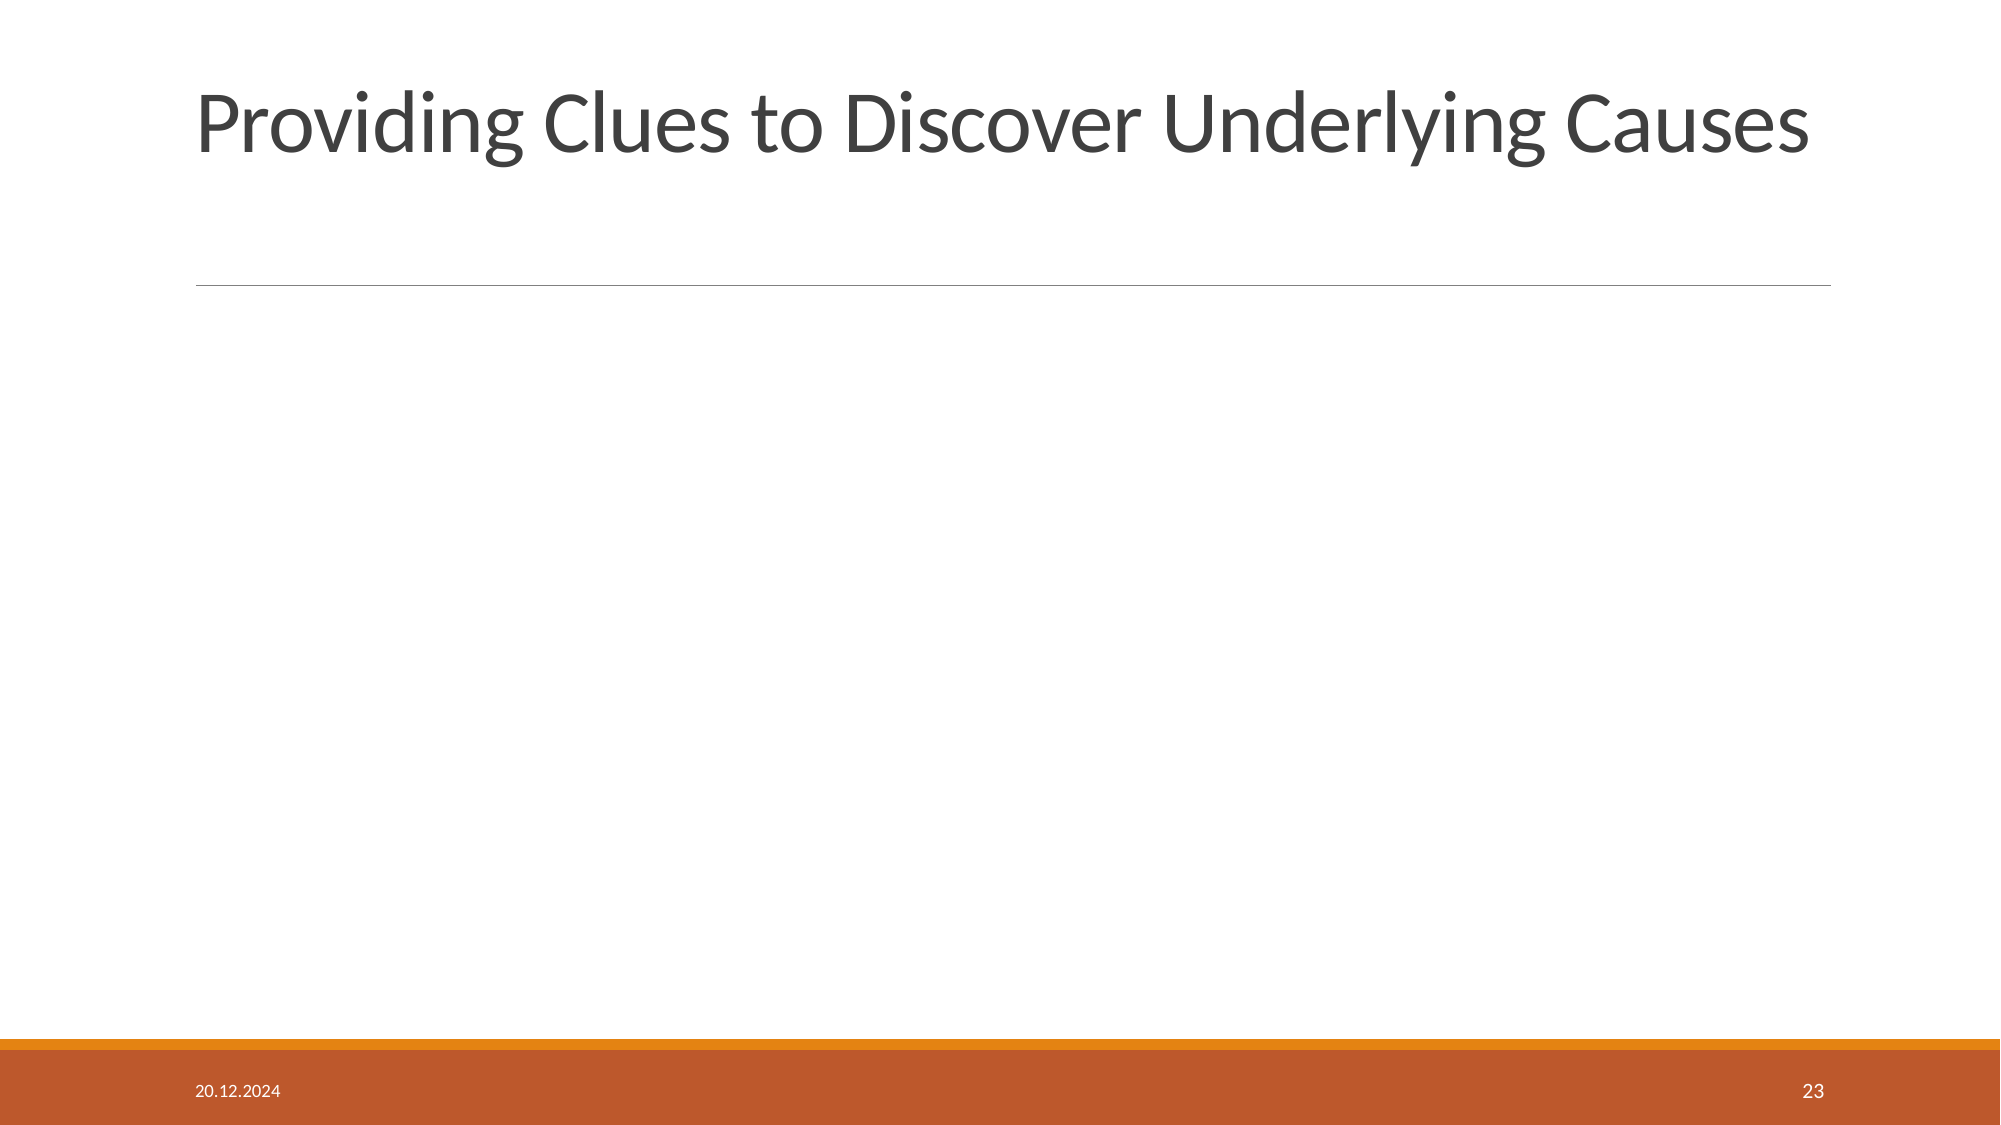

# Providing Clues to Discover Underlying Causes

20.12.2024
23